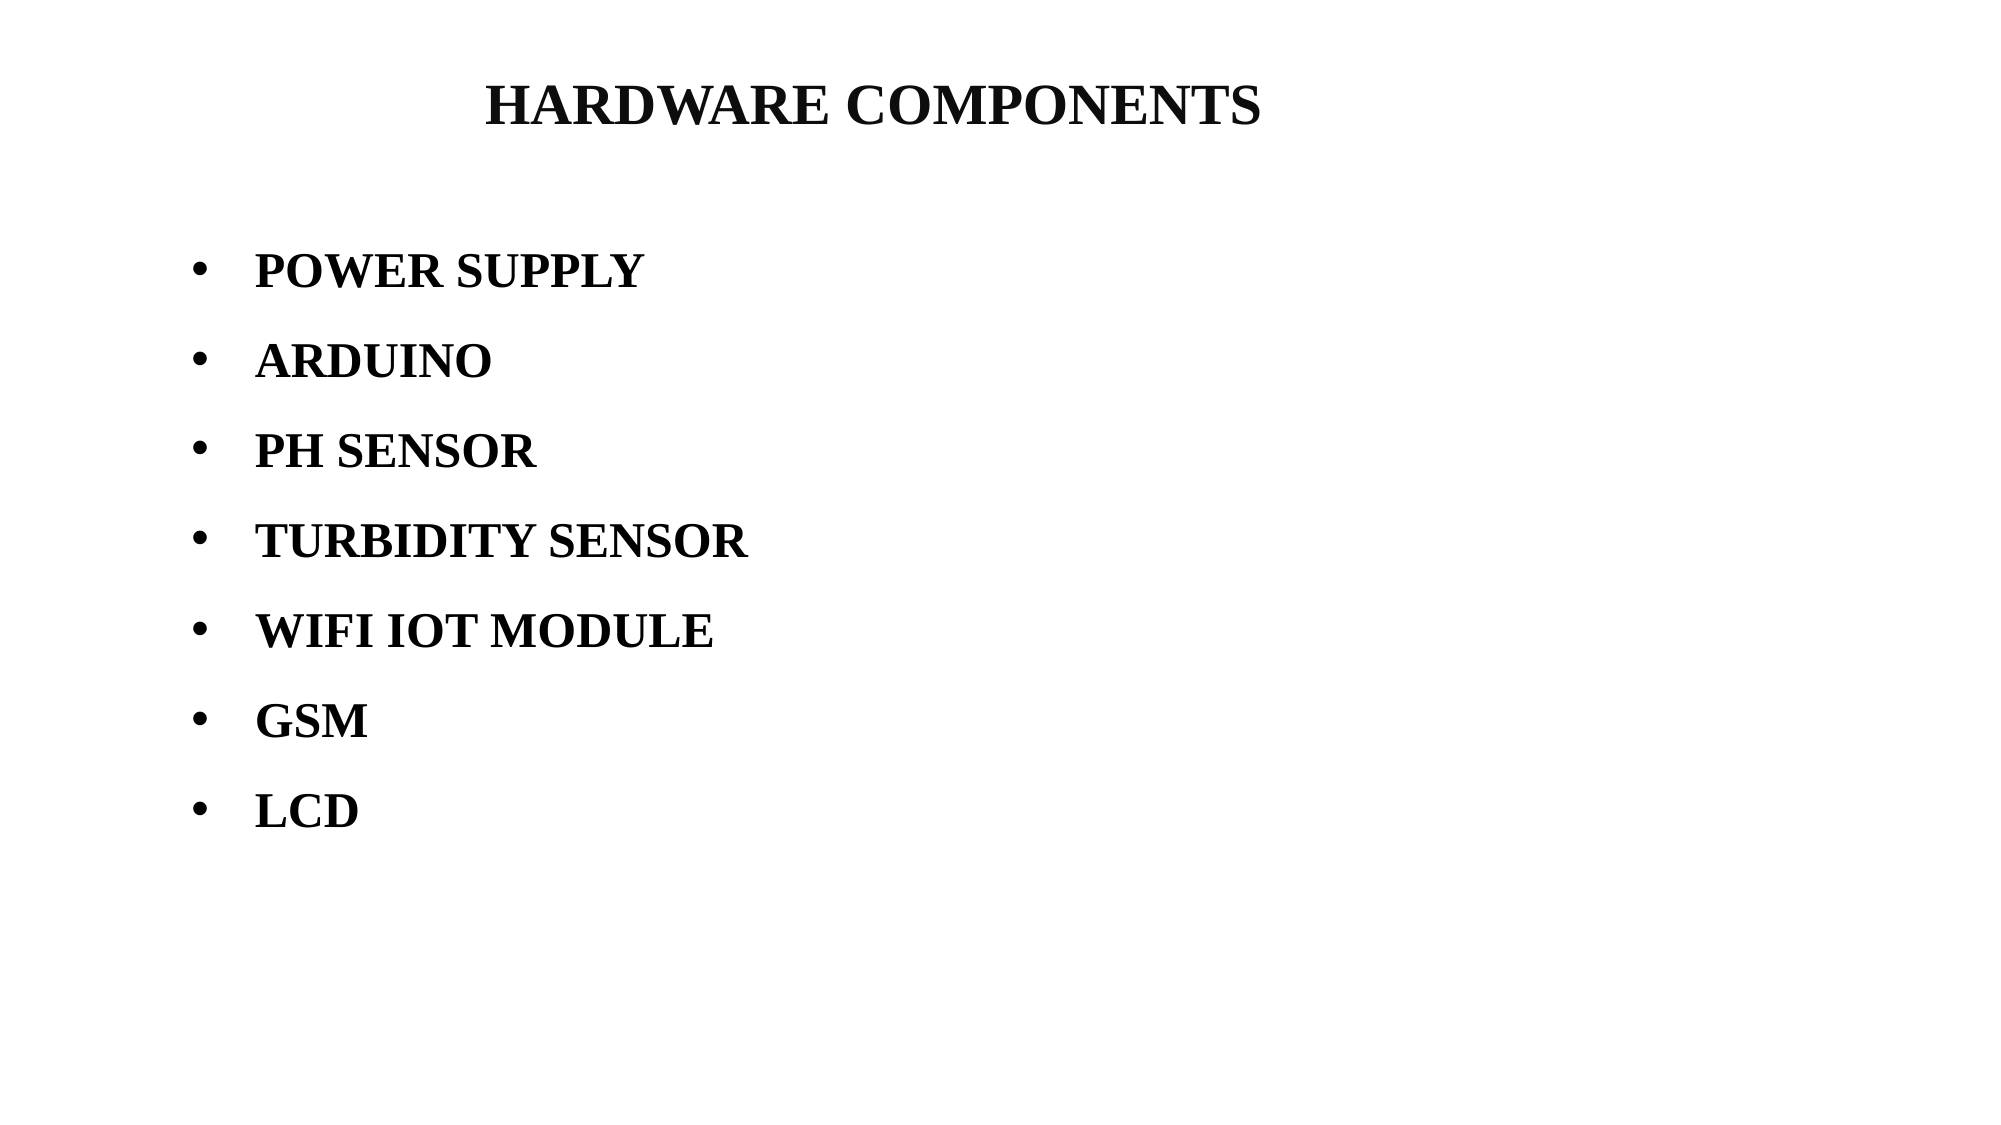

# HARDWARE COMPONENTS
POWER SUPPLY
ARDUINO
PH SENSOR
TURBIDITY SENSOR
WIFI IOT MODULE
GSM
LCD